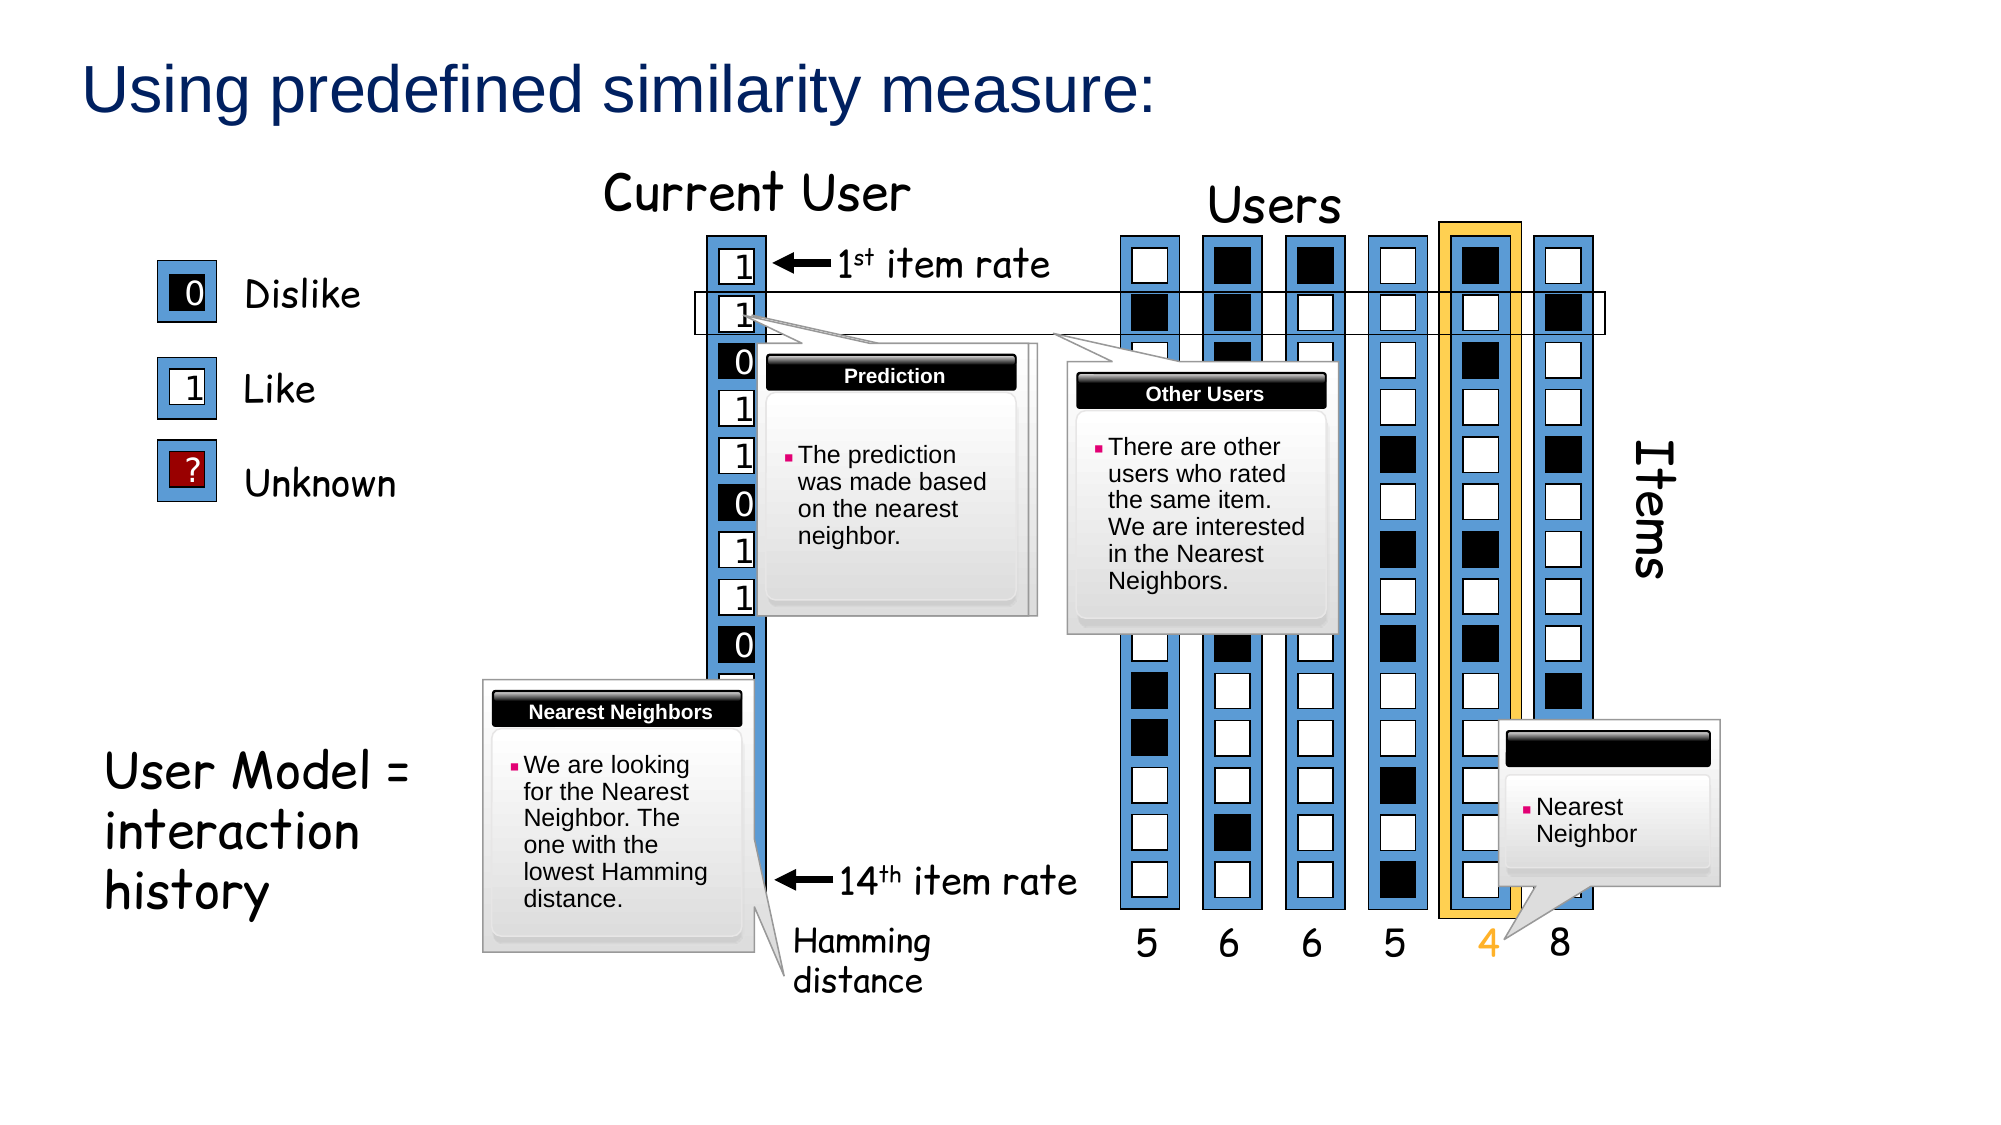

Using predefined similarity measure:
Current User
1
?
0
1
1
0
1

1
0
1
1
1
1
0
Users

Items

1st item rate

Dislike
0

Like
1

?
Unknown

1

abcd
Prediction
The prediction was made based on the nearest neighbor.

abcd
Unknown Rating
This user did not rate the item. We will try to predict a rating according to his neighbors.

abcd
Other Users
There are other users who rated the same item. We are interested in the Nearest Neighbors.

abcd
Nearest Neighbors
We are looking for the Nearest Neighbor. The one with the lowest Hamming distance.

abcd

Nearest Neighbor

User Model = interaction history
14th item rate
8
Hamming distance
5
6
6
5
4